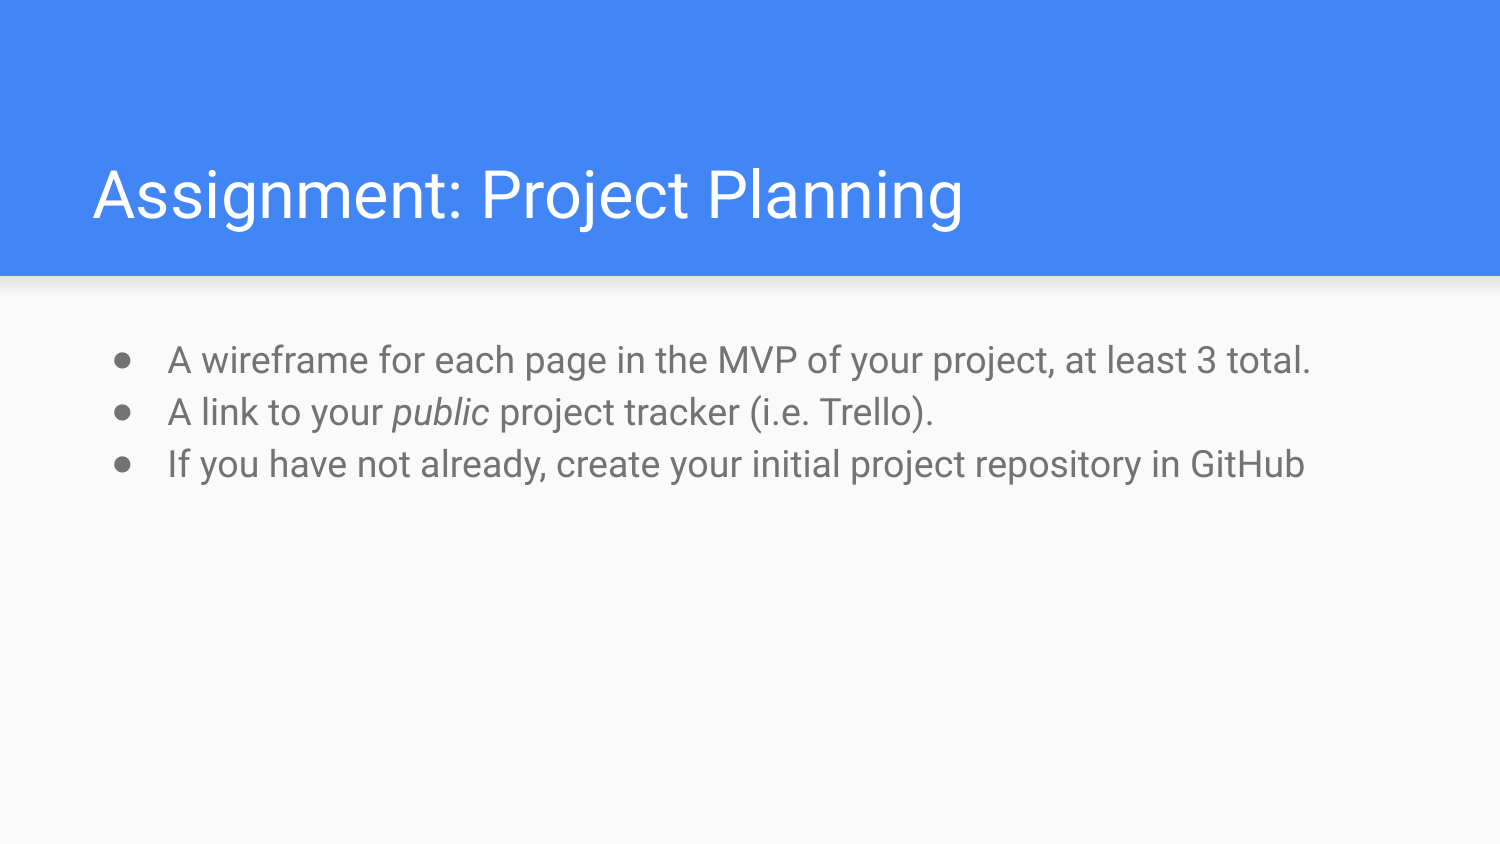

# Assignment: Project Planning
A wireframe for each page in the MVP of your project, at least 3 total.
A link to your public project tracker (i.e. Trello).
If you have not already, create your initial project repository in GitHub